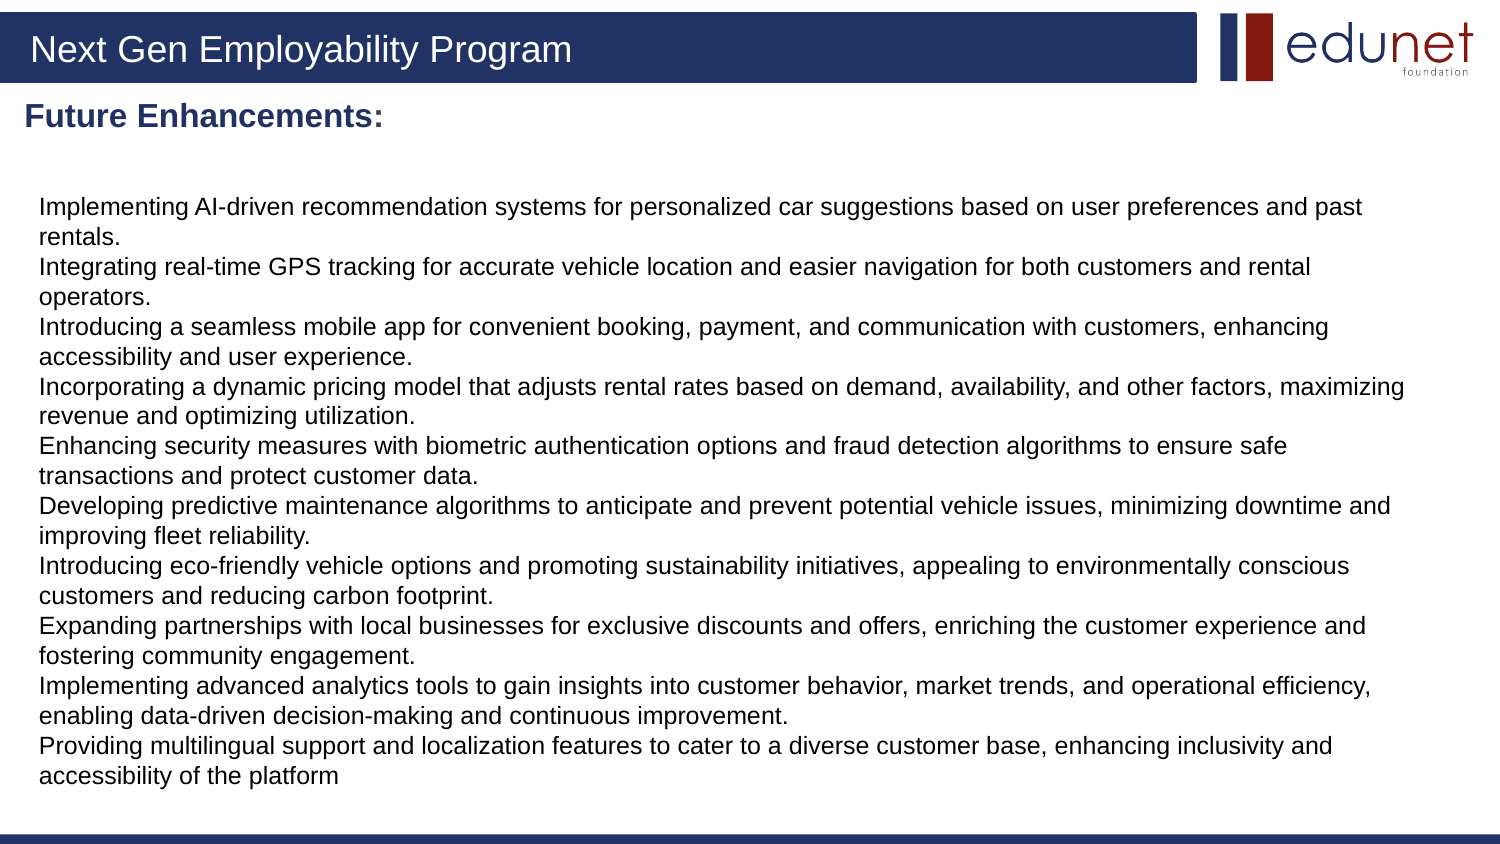

# Future Enhancements:

Implementing AI-driven recommendation systems for personalized car suggestions based on user preferences and past rentals.
Integrating real-time GPS tracking for accurate vehicle location and easier navigation for both customers and rental operators.
Introducing a seamless mobile app for convenient booking, payment, and communication with customers, enhancing accessibility and user experience.
Incorporating a dynamic pricing model that adjusts rental rates based on demand, availability, and other factors, maximizing revenue and optimizing utilization.
Enhancing security measures with biometric authentication options and fraud detection algorithms to ensure safe transactions and protect customer data.
Developing predictive maintenance algorithms to anticipate and prevent potential vehicle issues, minimizing downtime and improving fleet reliability.
Introducing eco-friendly vehicle options and promoting sustainability initiatives, appealing to environmentally conscious customers and reducing carbon footprint.
Expanding partnerships with local businesses for exclusive discounts and offers, enriching the customer experience and fostering community engagement.
Implementing advanced analytics tools to gain insights into customer behavior, market trends, and operational efficiency, enabling data-driven decision-making and continuous improvement.
Providing multilingual support and localization features to cater to a diverse customer base, enhancing inclusivity and accessibility of the platform